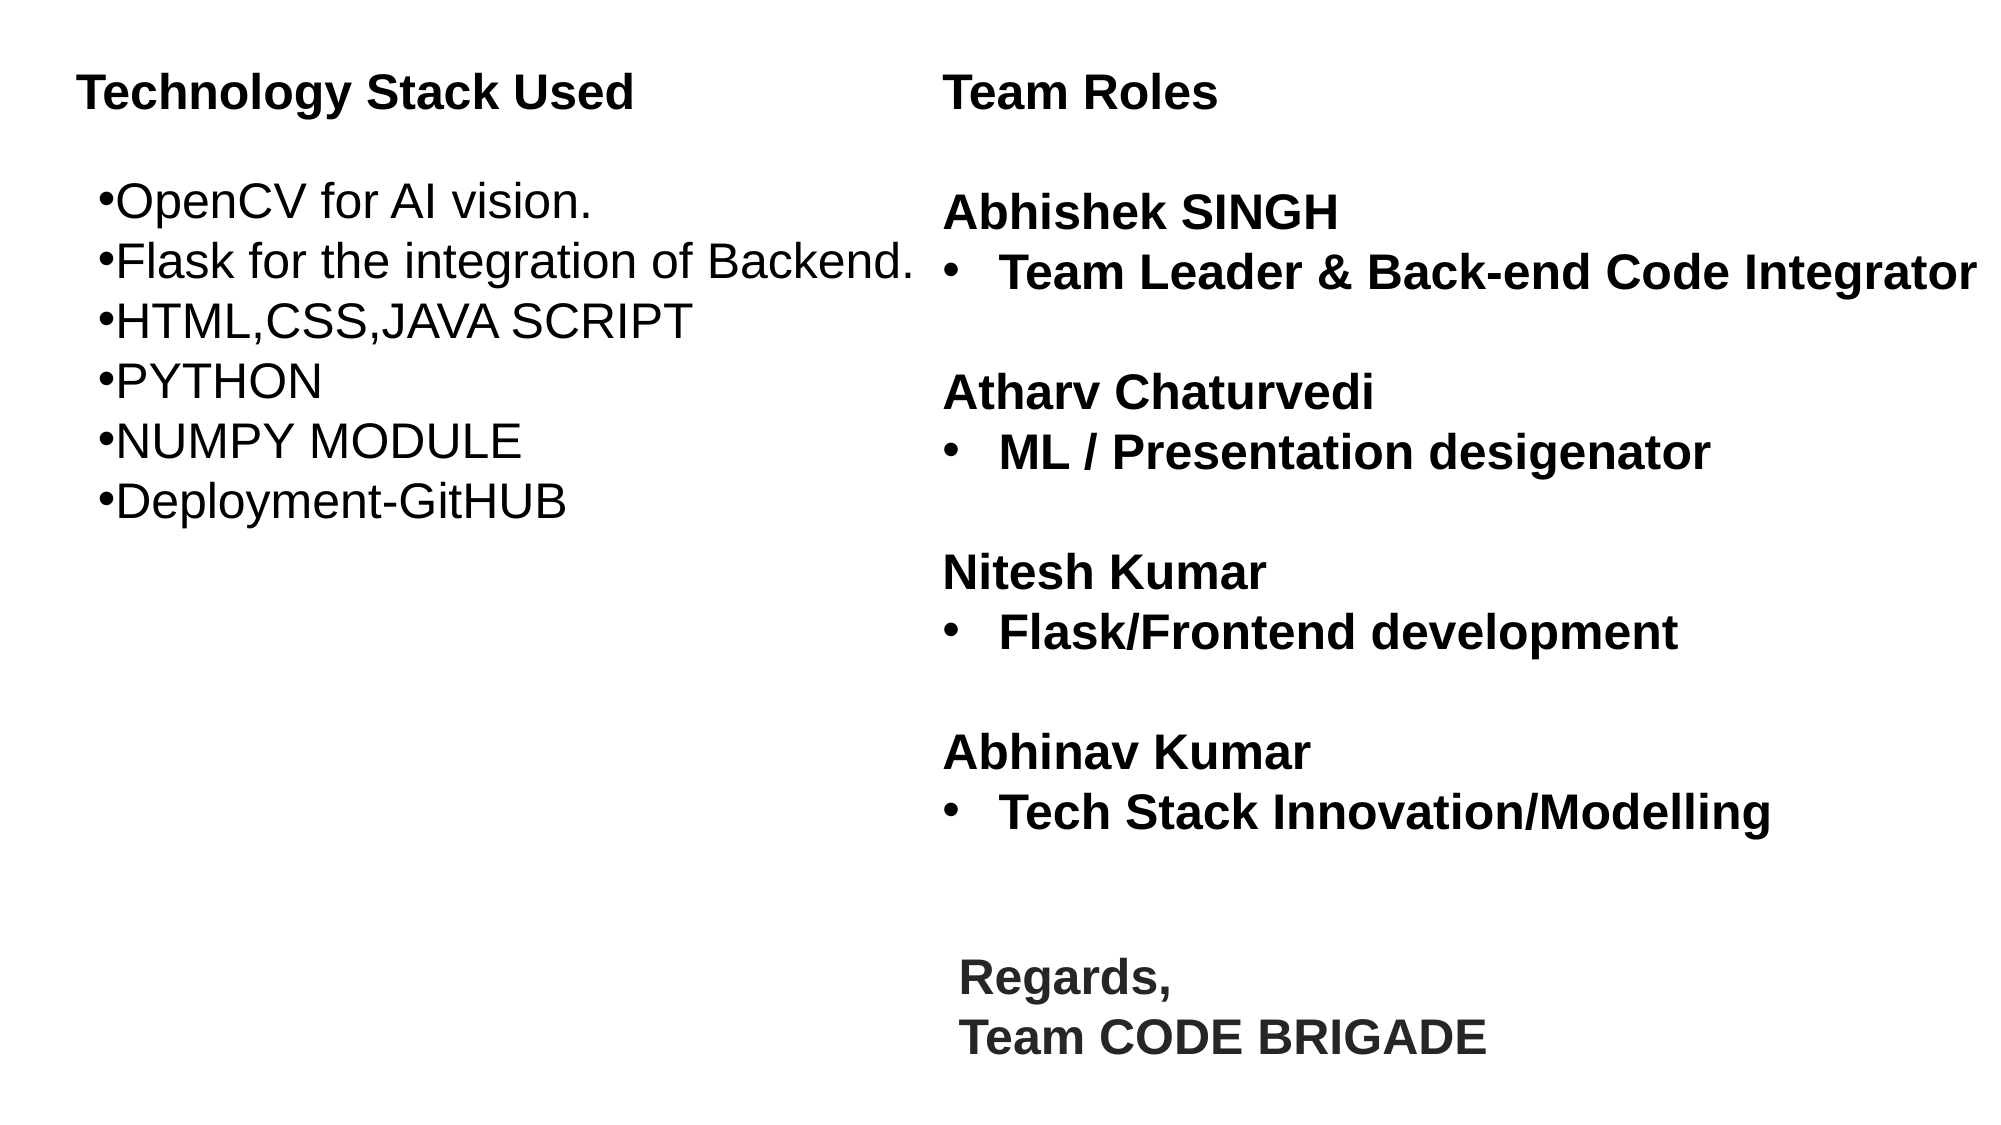

Team Roles

Abhishek SINGH
Team Leader & Back-end Code Integrator

Atharv Chaturvedi
ML / Presentation desigenator

Nitesh Kumar
Flask/Frontend development

Abhinav Kumar
Tech Stack Innovation/Modelling
Technology Stack Used
OpenCV for AI vision.
Flask for the integration of Backend.
HTML,CSS,JAVA SCRIPT
PYTHON
NUMPY MODULE
Deployment-GitHUB
Regards,
Team CODE BRIGADE